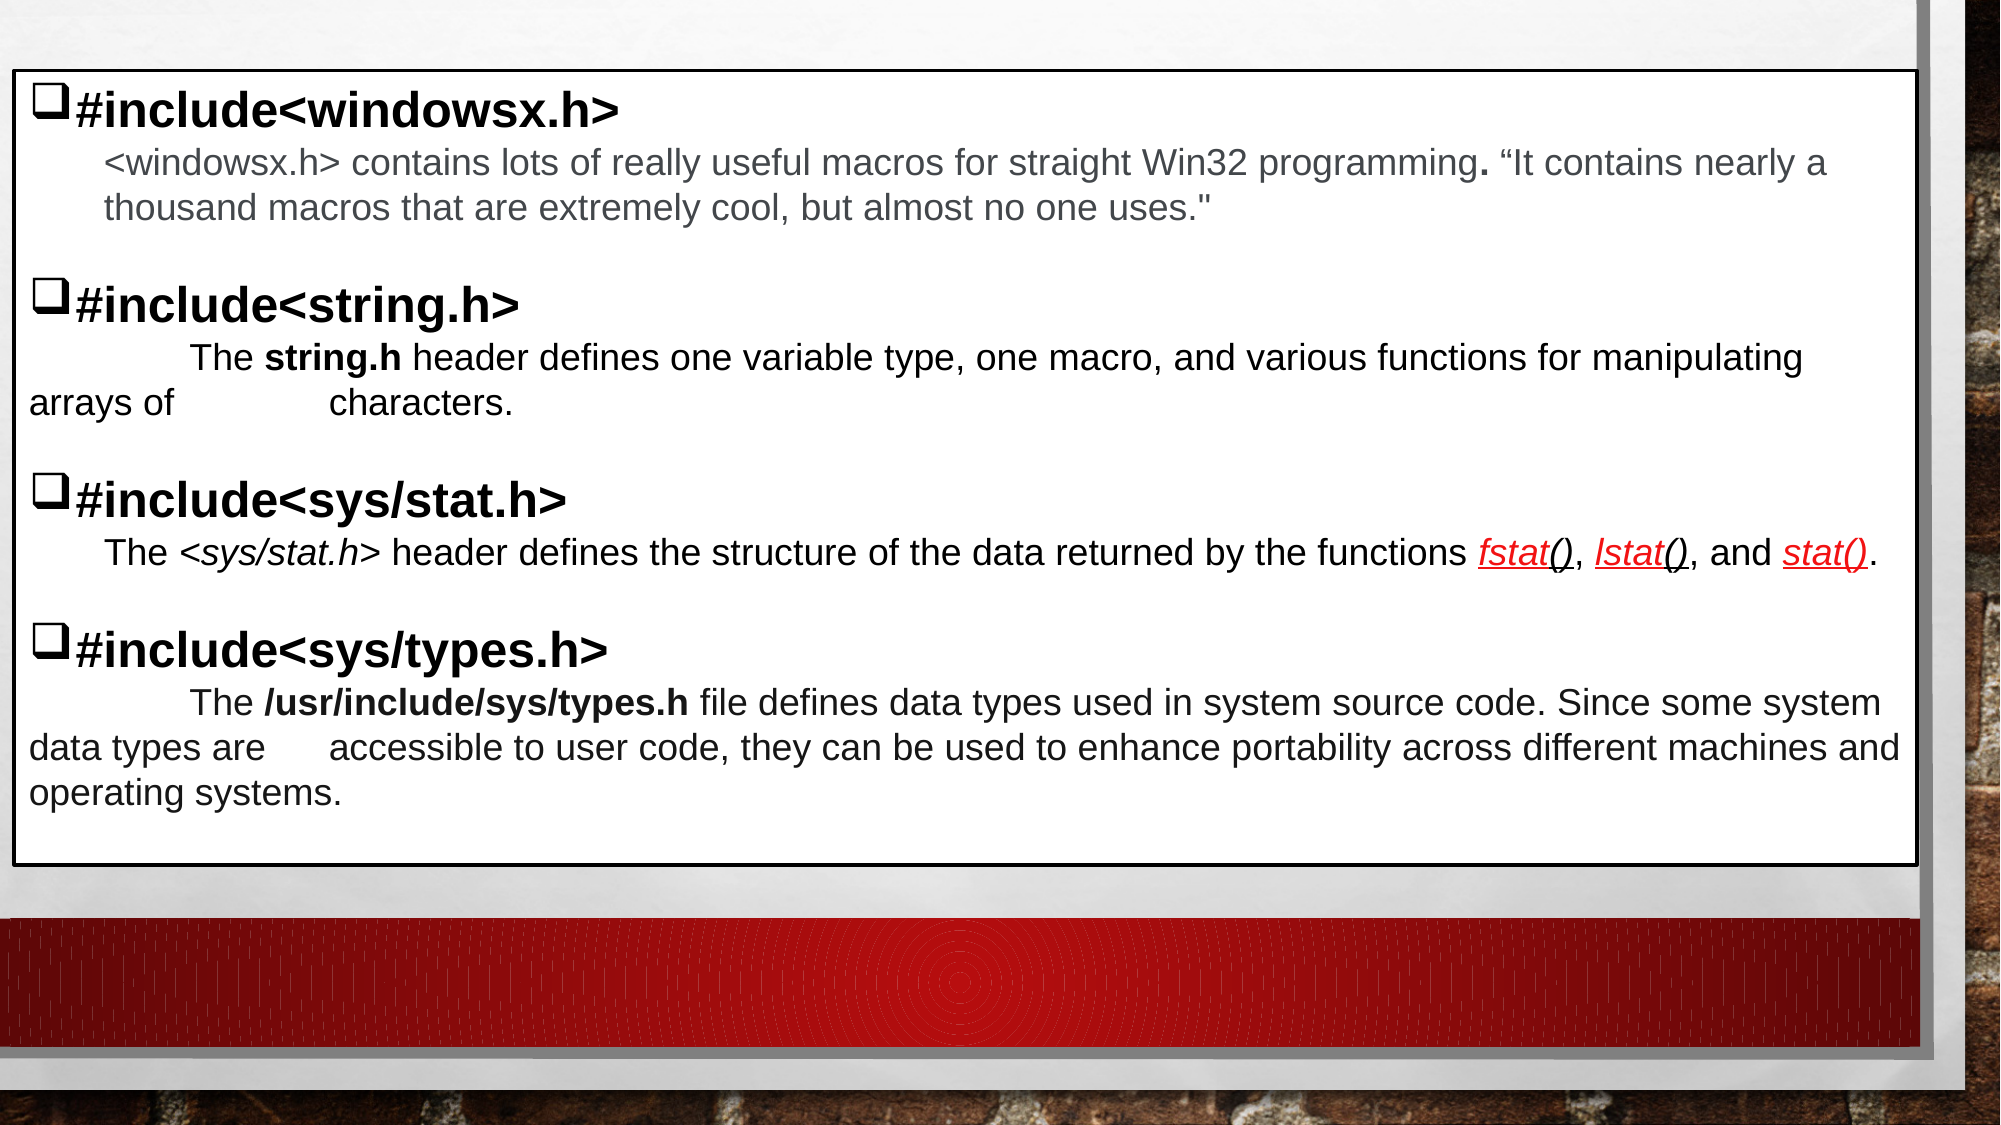

#include<windowsx.h>
<windowsx.h> contains lots of really useful macros for straight Win32 programming. “It contains nearly a thousand macros that are extremely cool, but almost no one uses."

#include<string.h>
	 The string.h header defines one variable type, one macro, and various functions for manipulating arrays of 	characters.

#include<sys/stat.h>
The <sys/stat.h> header defines the structure of the data returned by the functions fstat(), lstat(), and stat().

#include<sys/types.h>
	 The /usr/include/sys/types.h file defines data types used in system source code. Since some system data types are 	accessible to user code, they can be used to enhance portability across different machines and operating systems.